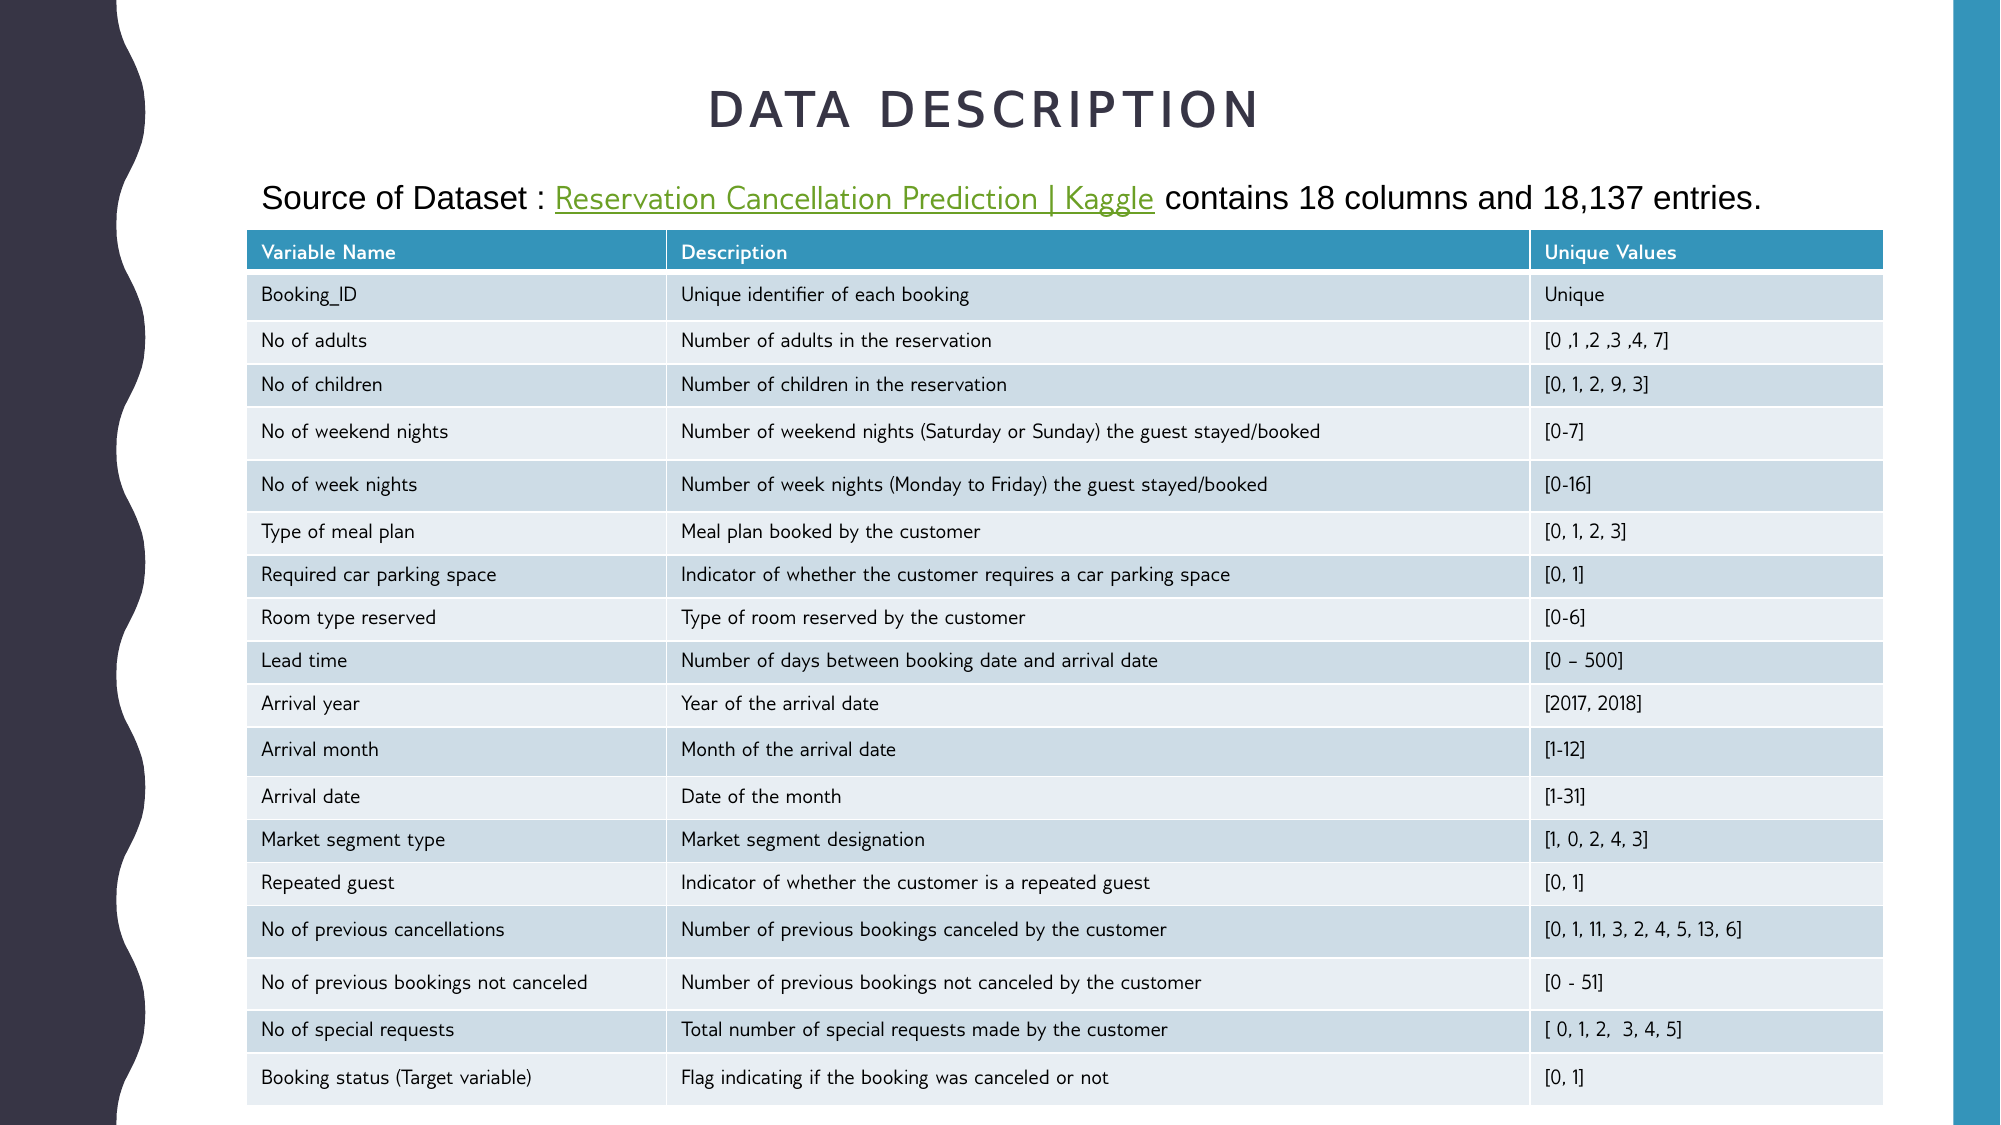

DATA Description
Source of Dataset : Reservation Cancellation Prediction | Kaggle contains 18 columns and 18,137 entries.

| Variable Name | Description | Unique Values |
| --- | --- | --- |
| Booking\_ID | Unique identifier of each booking | Unique |
| No of adults | Number of adults in the reservation | [0 ,1 ,2 ,3 ,4, 7] |
| No of children | Number of children in the reservation | [0, 1, 2, 9, 3] |
| No of weekend nights | Number of weekend nights (Saturday or Sunday) the guest stayed/booked | [0-7] |
| No of week nights | Number of week nights (Monday to Friday) the guest stayed/booked | [0-16] |
| Type of meal plan | Meal plan booked by the customer | [0, 1, 2, 3] |
| Required car parking space | Indicator of whether the customer requires a car parking space | [0, 1] |
| Room type reserved | Type of room reserved by the customer | [0-6] |
| Lead time | Number of days between booking date and arrival date | [0 – 500] |
| Arrival year | Year of the arrival date | [2017, 2018] |
| Arrival month | Month of the arrival date | [1-12] |
| Arrival date | Date of the month | [1-31] |
| Market segment type | Market segment designation | [1, 0, 2, 4, 3] |
| Repeated guest | Indicator of whether the customer is a repeated guest | [0, 1] |
| No of previous cancellations | Number of previous bookings canceled by the customer | [0, 1, 11, 3, 2, 4, 5, 13, 6] |
| No of previous bookings not canceled | Number of previous bookings not canceled by the customer | [0 - 51] |
| No of special requests | Total number of special requests made by the customer | [ 0, 1, 2, 3, 4, 5] |
| Booking status (Target variable) | Flag indicating if the booking was canceled or not | [0, 1] |